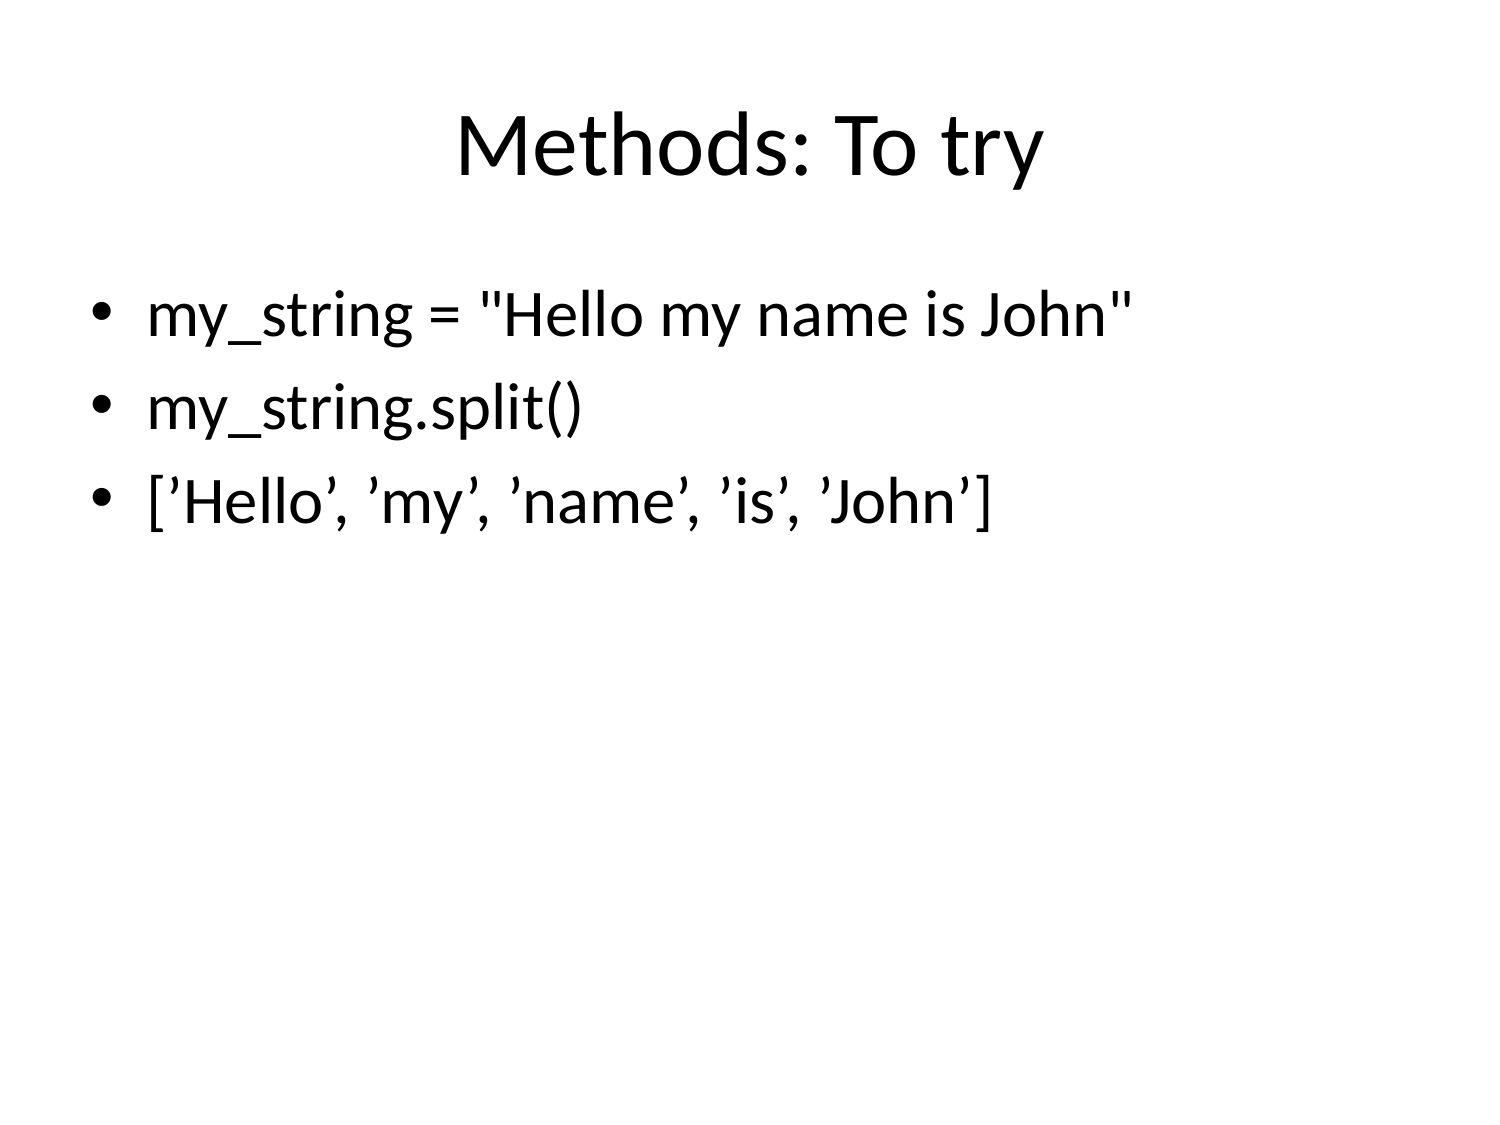

# Methods: To try
my_string = "Hello my name is John"
my_string.split()
[’Hello’, ’my’, ’name’, ’is’, ’John’]